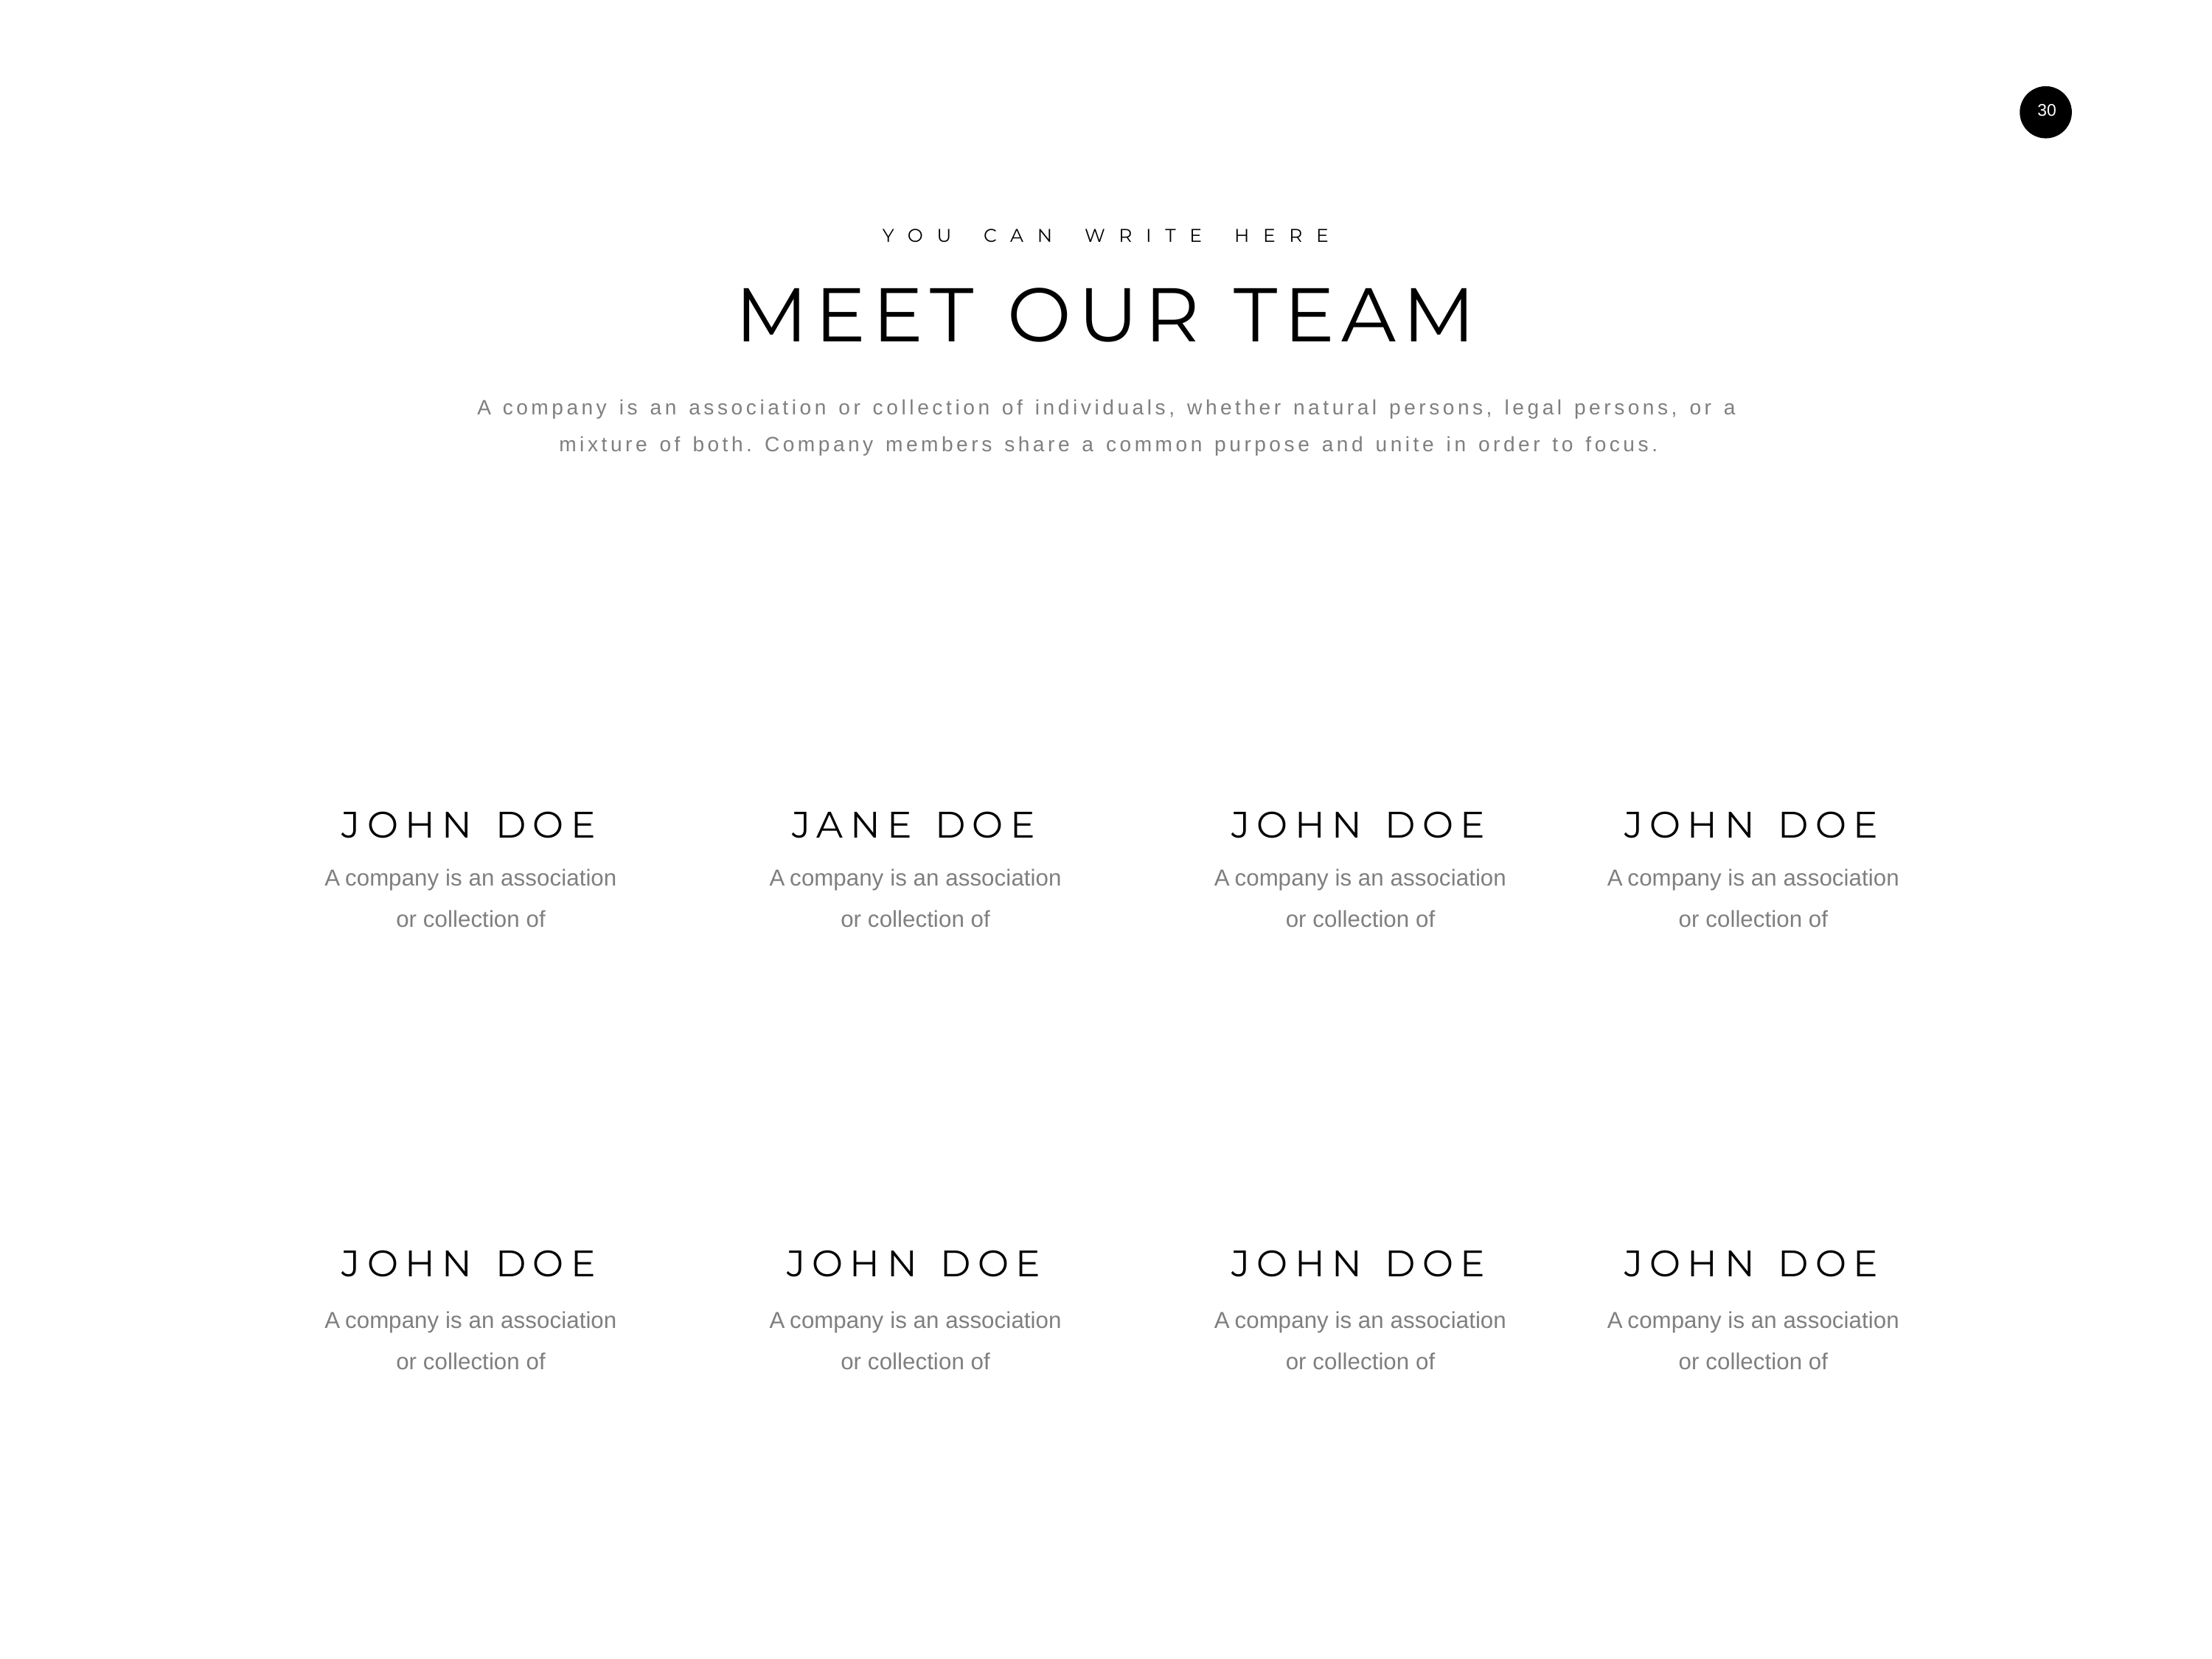

YOU CAN WRITE HERE
MEET OUR TEAM
A company is an association or collection of individuals, whether natural persons, legal persons, or a mixture of both. Company members share a common purpose and unite in order to focus.

JOHN DOE
JANE DOE
JOHN DOE
JOHN DOE
A company is an association or collection of
A company is an association or collection of
A company is an association or collection of
A company is an association or collection of

JOHN DOE
JOHN DOE
JOHN DOE
JOHN DOE
A company is an association or collection of
A company is an association or collection of
A company is an association or collection of
A company is an association or collection of